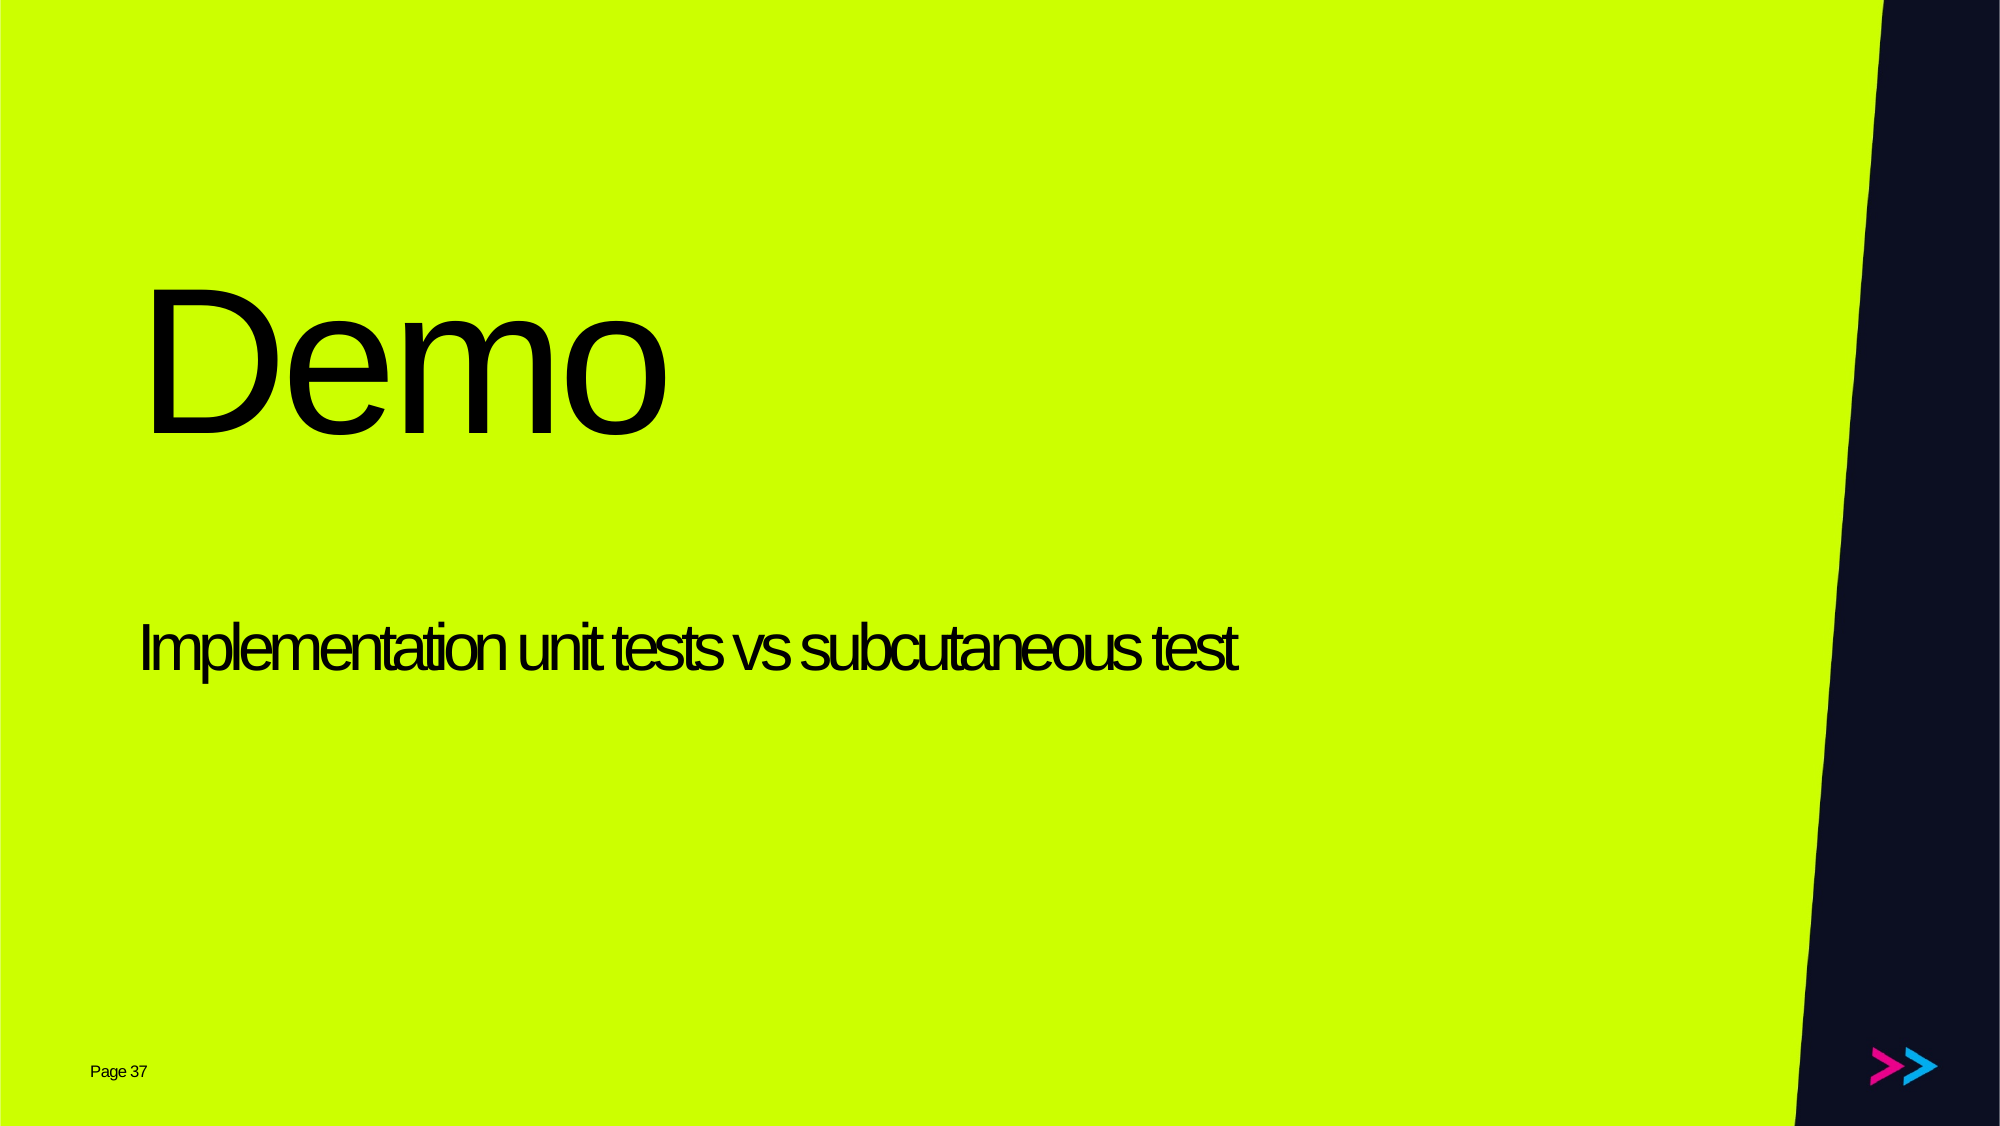

# Demo Implementation unit tests vs subcutaneous test
37